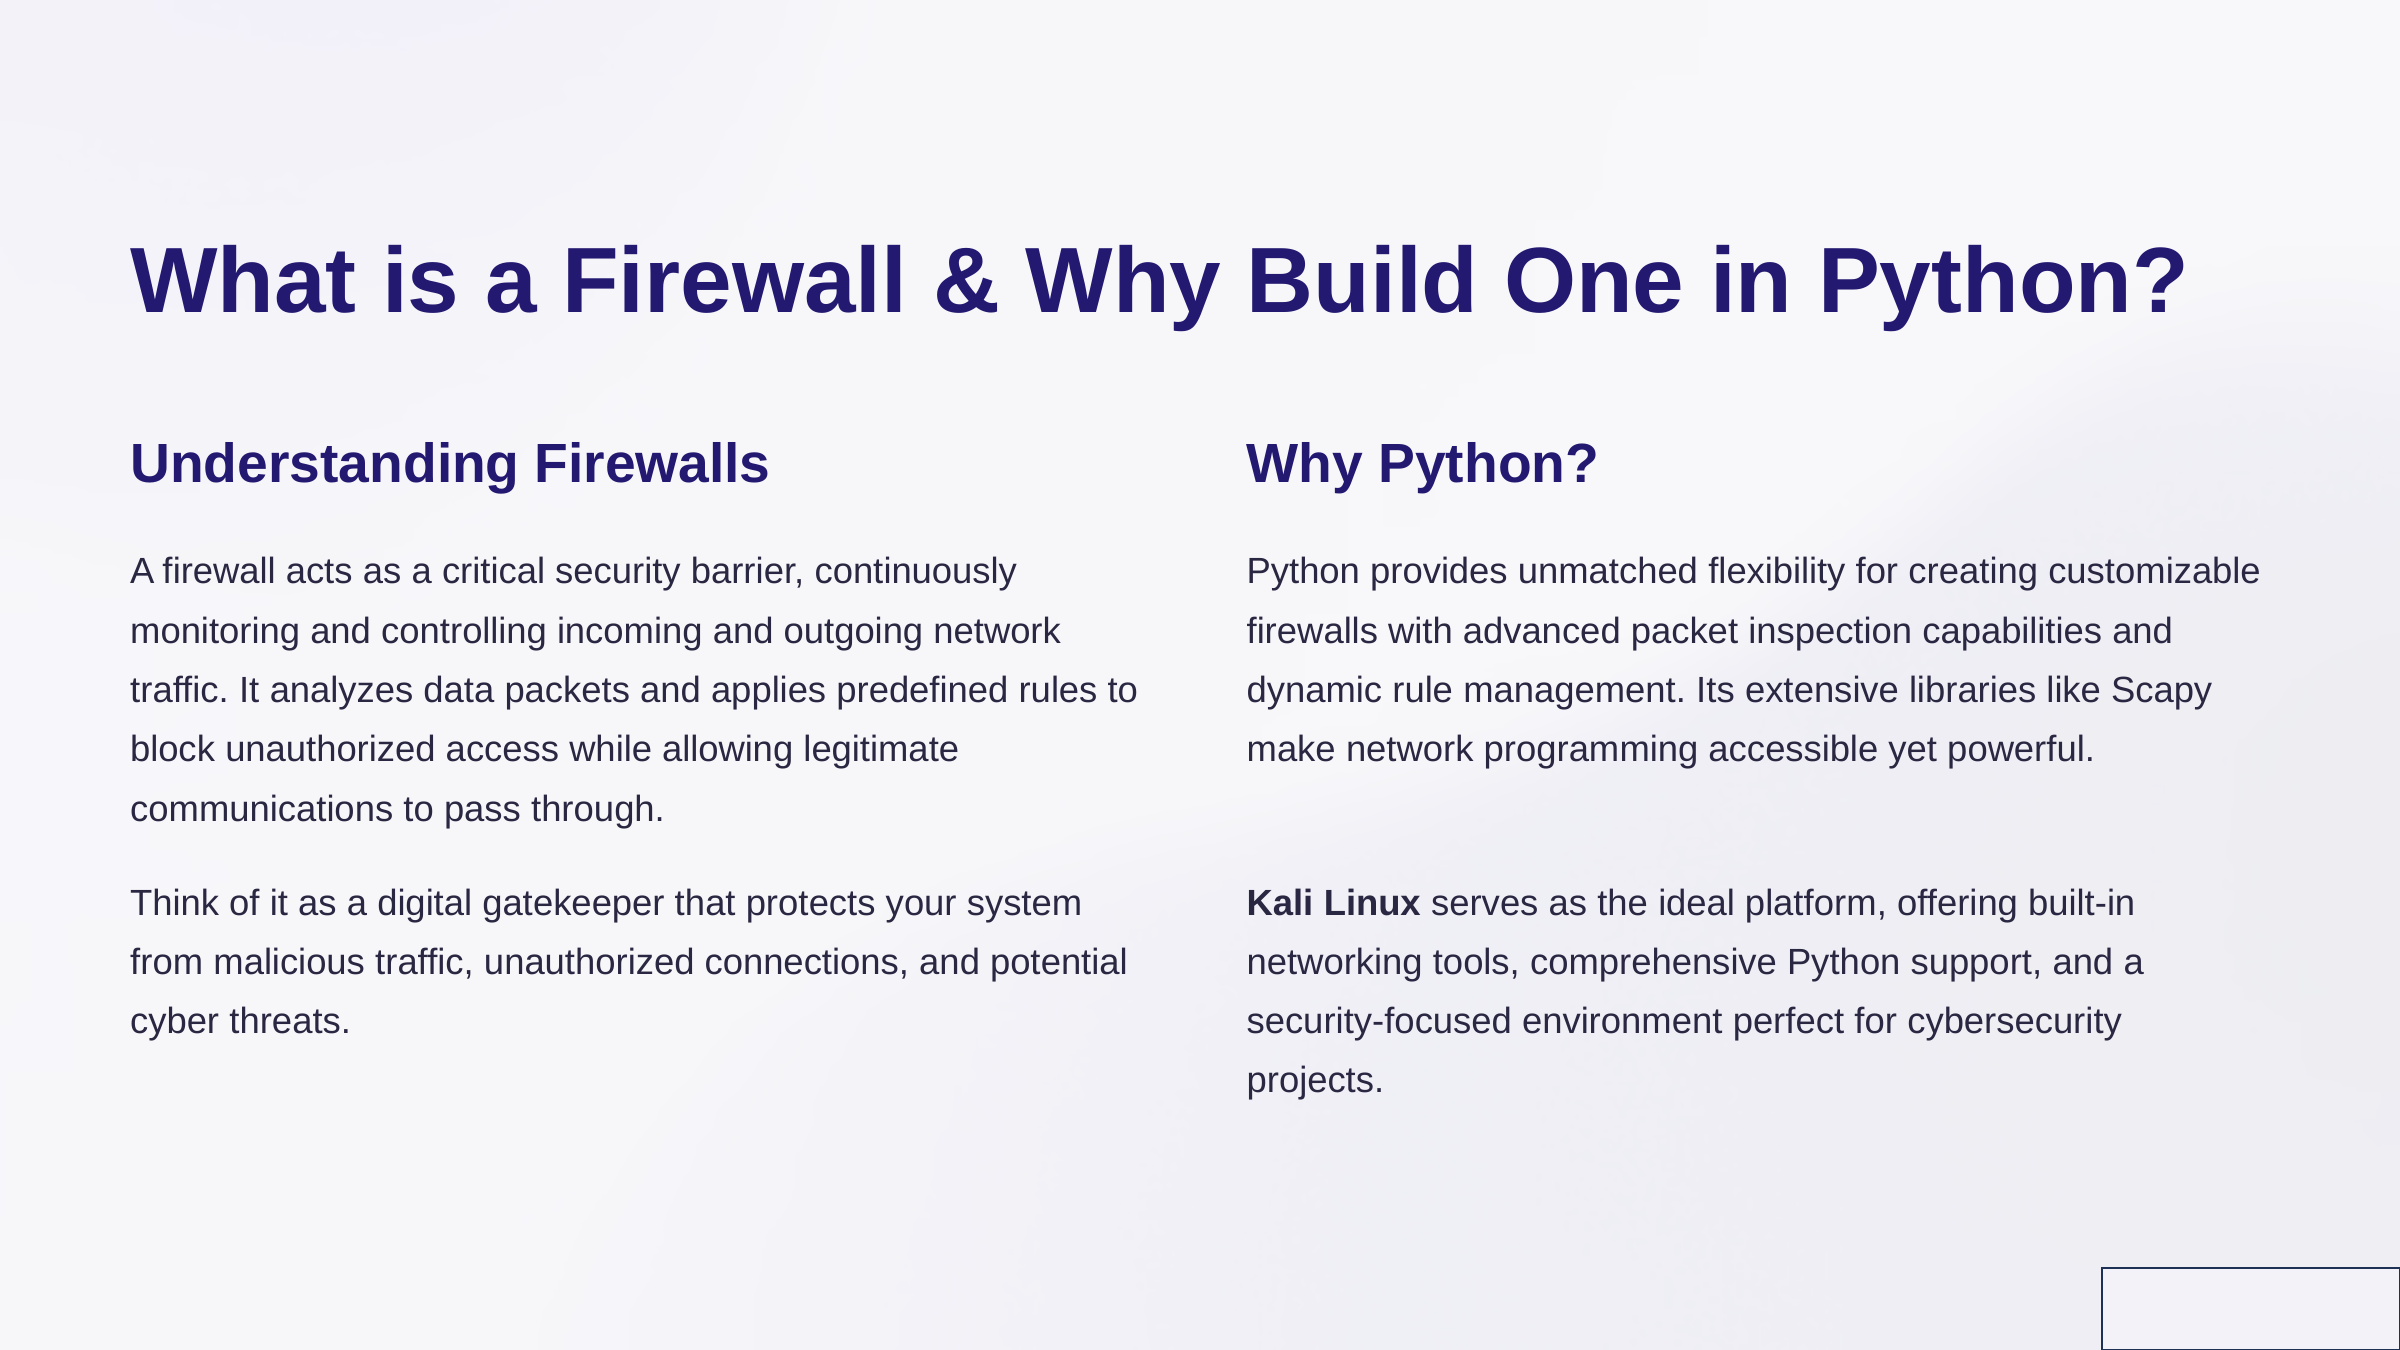

What is a Firewall & Why Build One in Python?
Understanding Firewalls
Why Python?
A firewall acts as a critical security barrier, continuously monitoring and controlling incoming and outgoing network traffic. It analyzes data packets and applies predefined rules to block unauthorized access while allowing legitimate communications to pass through.
Python provides unmatched flexibility for creating customizable firewalls with advanced packet inspection capabilities and dynamic rule management. Its extensive libraries like Scapy make network programming accessible yet powerful.
Think of it as a digital gatekeeper that protects your system from malicious traffic, unauthorized connections, and potential cyber threats.
Kali Linux serves as the ideal platform, offering built-in networking tools, comprehensive Python support, and a security-focused environment perfect for cybersecurity projects.